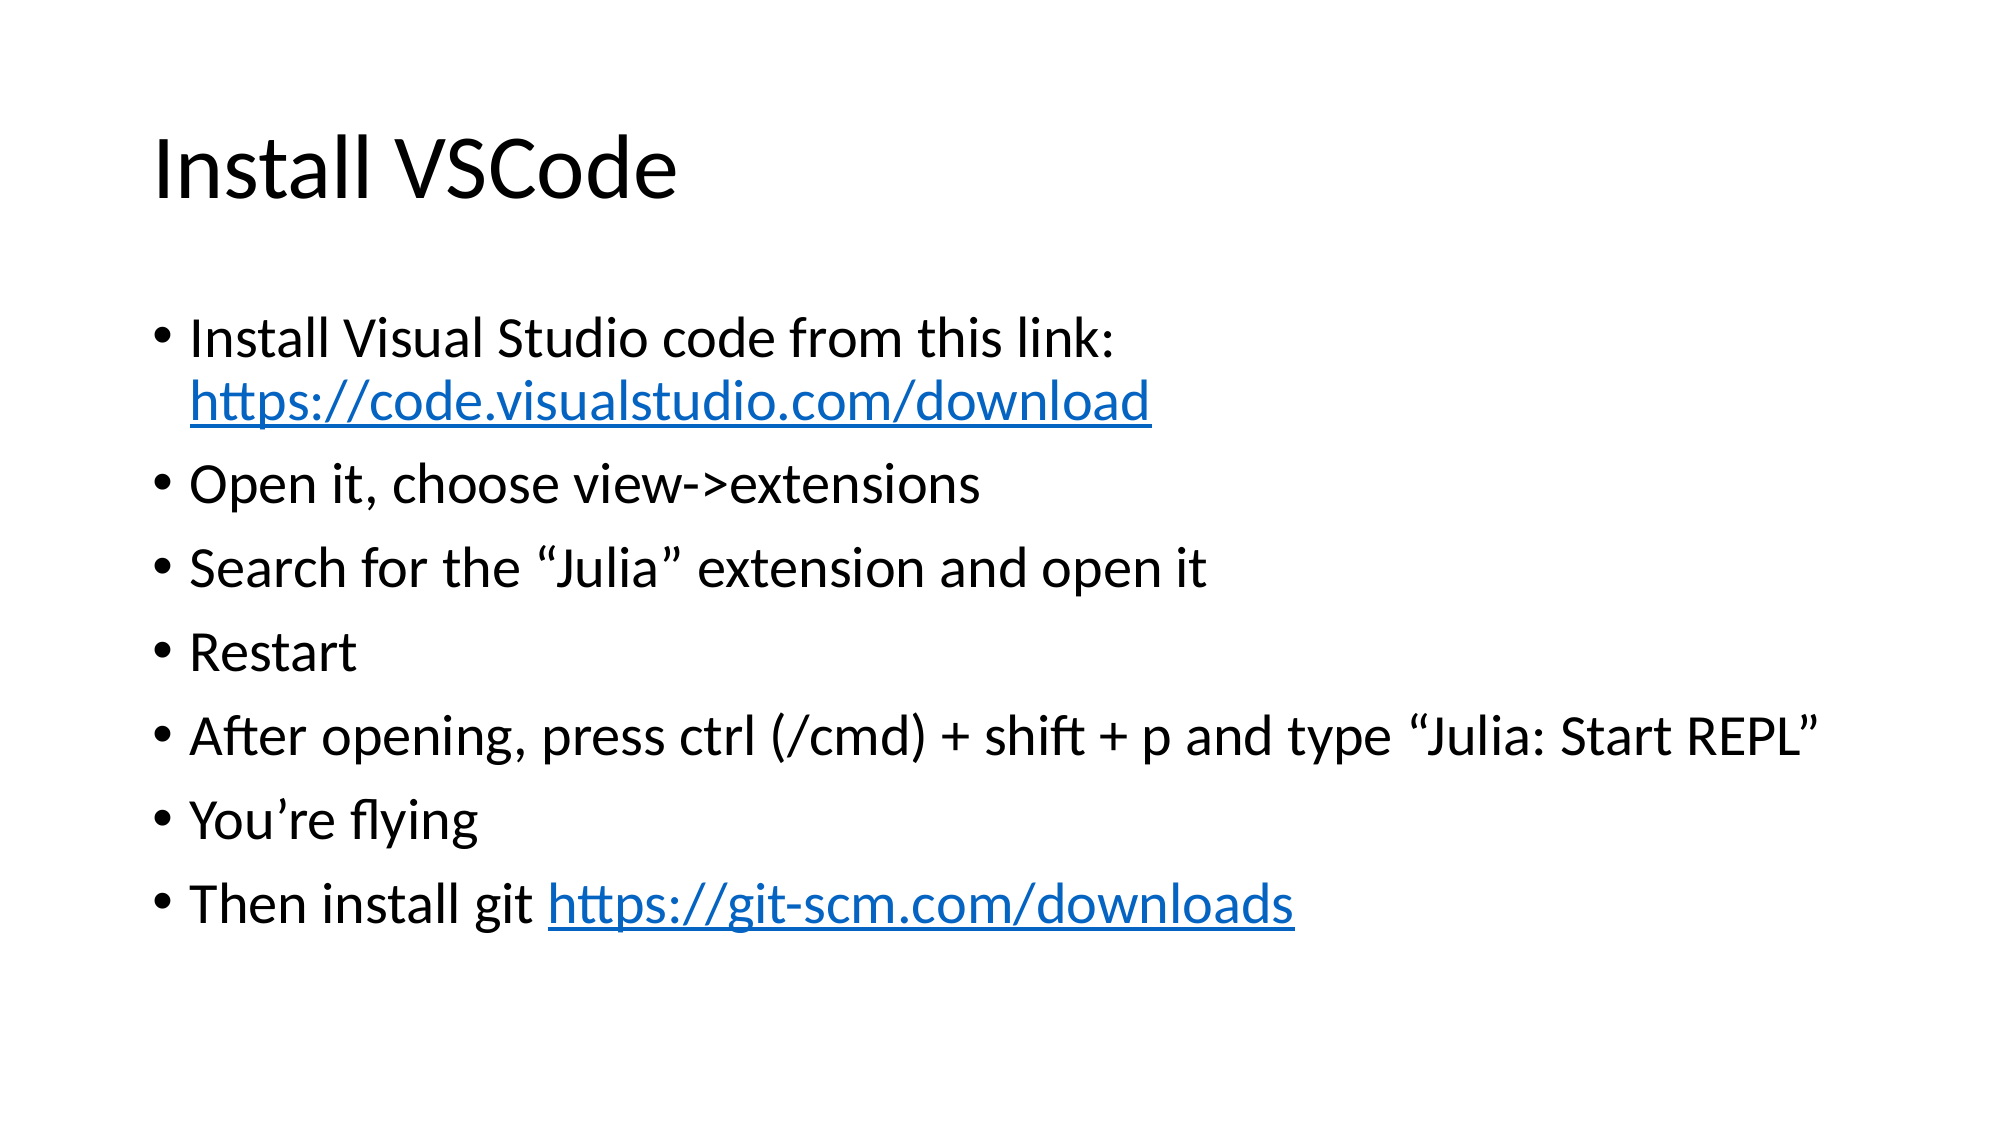

# Install VSCode
Install Visual Studio code from this link: https://code.visualstudio.com/download
Open it, choose view->extensions
Search for the “Julia” extension and open it
Restart
After opening, press ctrl (/cmd) + shift + p and type “Julia: Start REPL”
You’re flying
Then install git https://git-scm.com/downloads